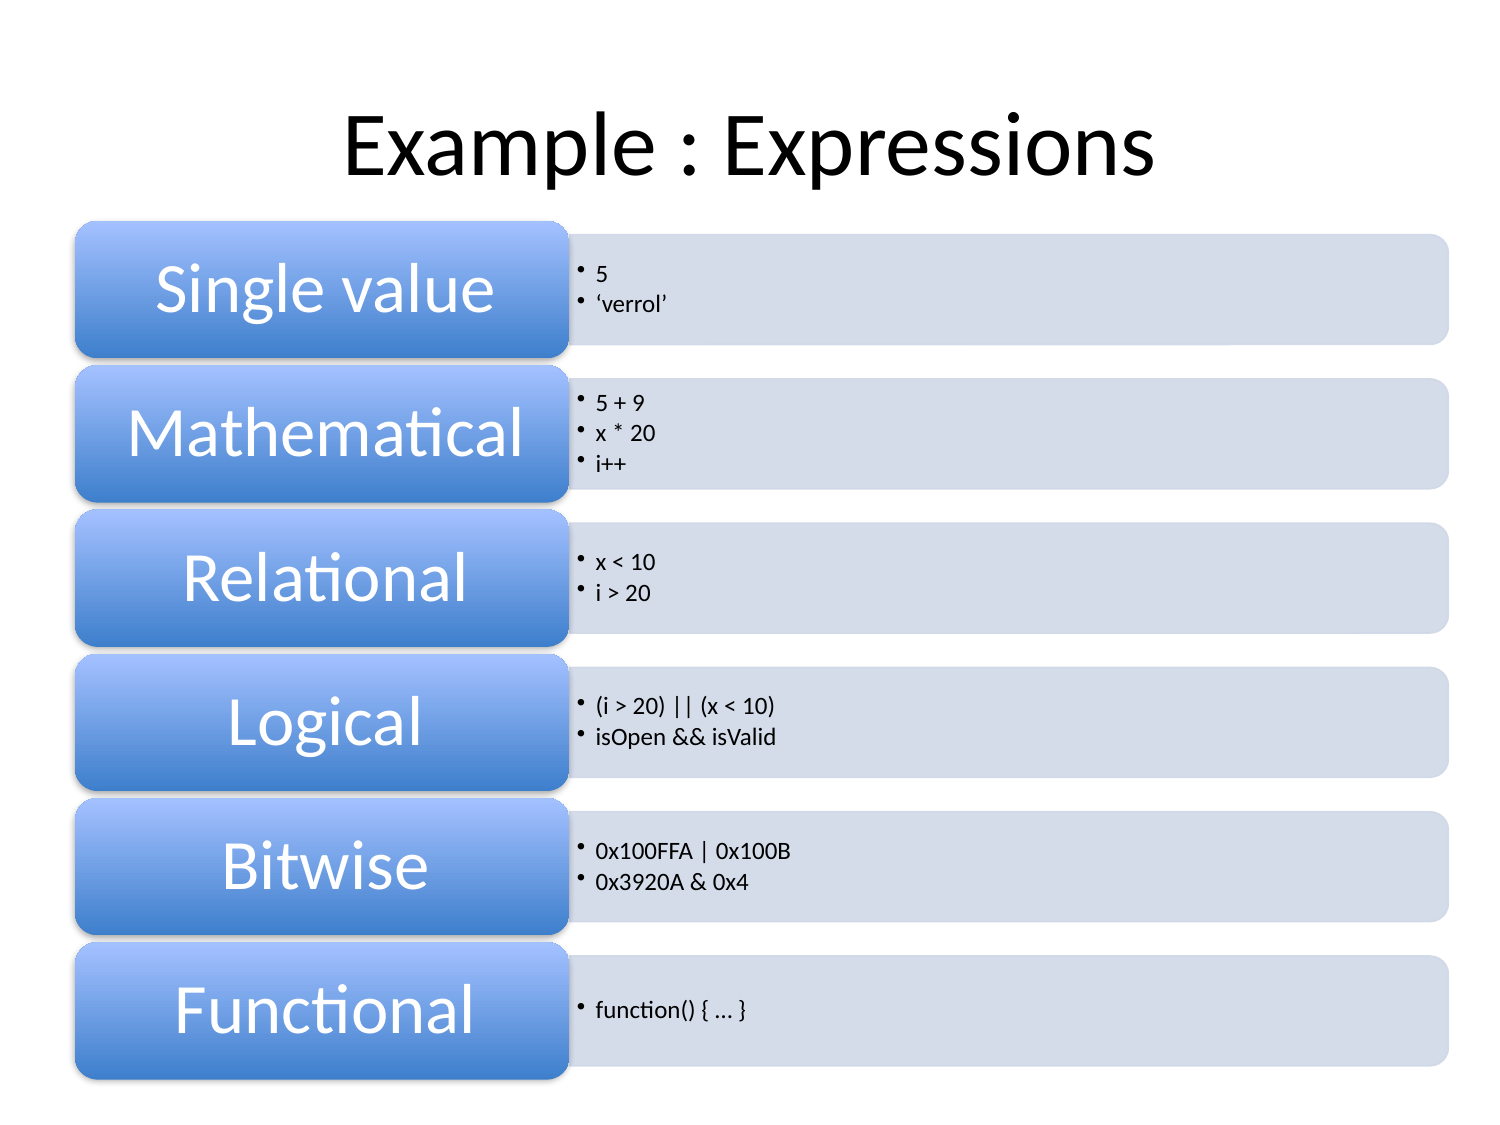

# Example : Expressions
5
‘verrol’
Single value
5 + 9
x * 20
i++
Mathematical
x < 10
i > 20
Relational
(i > 20) || (x < 10)
isOpen && isValid
Logical
0x100FFA | 0x100B
0x3920A & 0x4
Bitwise
function() { … }
Functional